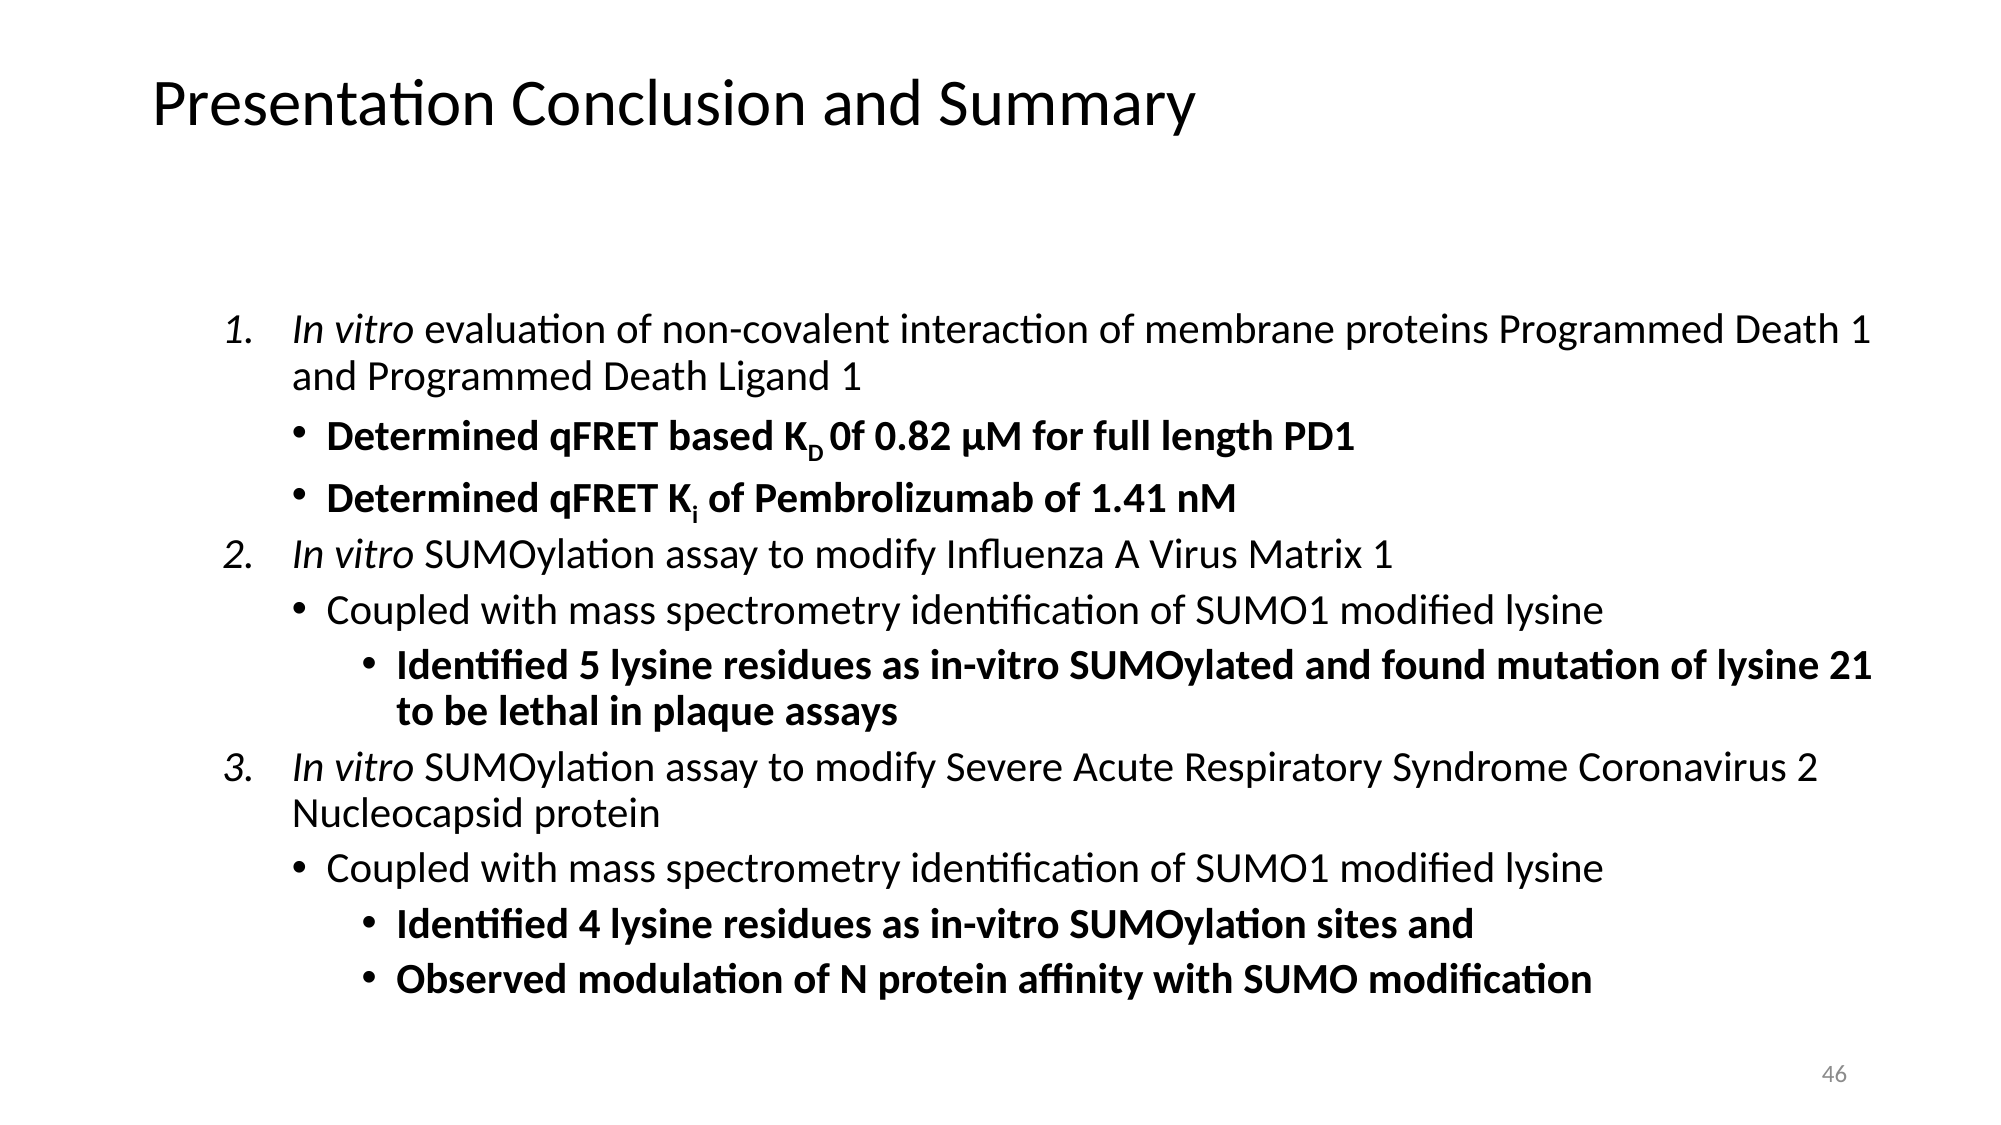

# Presentation Conclusion and Summary
In vitro evaluation of non-covalent interaction of membrane proteins Programmed Death 1 and Programmed Death Ligand 1
Determined qFRET based KD 0f 0.82 µM for full length PD1
Determined qFRET Ki of Pembrolizumab of 1.41 nM
In vitro SUMOylation assay to modify Influenza A Virus Matrix 1
Coupled with mass spectrometry identification of SUMO1 modified lysine
Identified 5 lysine residues as in-vitro SUMOylated and found mutation of lysine 21 to be lethal in plaque assays
In vitro SUMOylation assay to modify Severe Acute Respiratory Syndrome Coronavirus 2 Nucleocapsid protein
Coupled with mass spectrometry identification of SUMO1 modified lysine
Identified 4 lysine residues as in-vitro SUMOylation sites and
Observed modulation of N protein affinity with SUMO modification
46